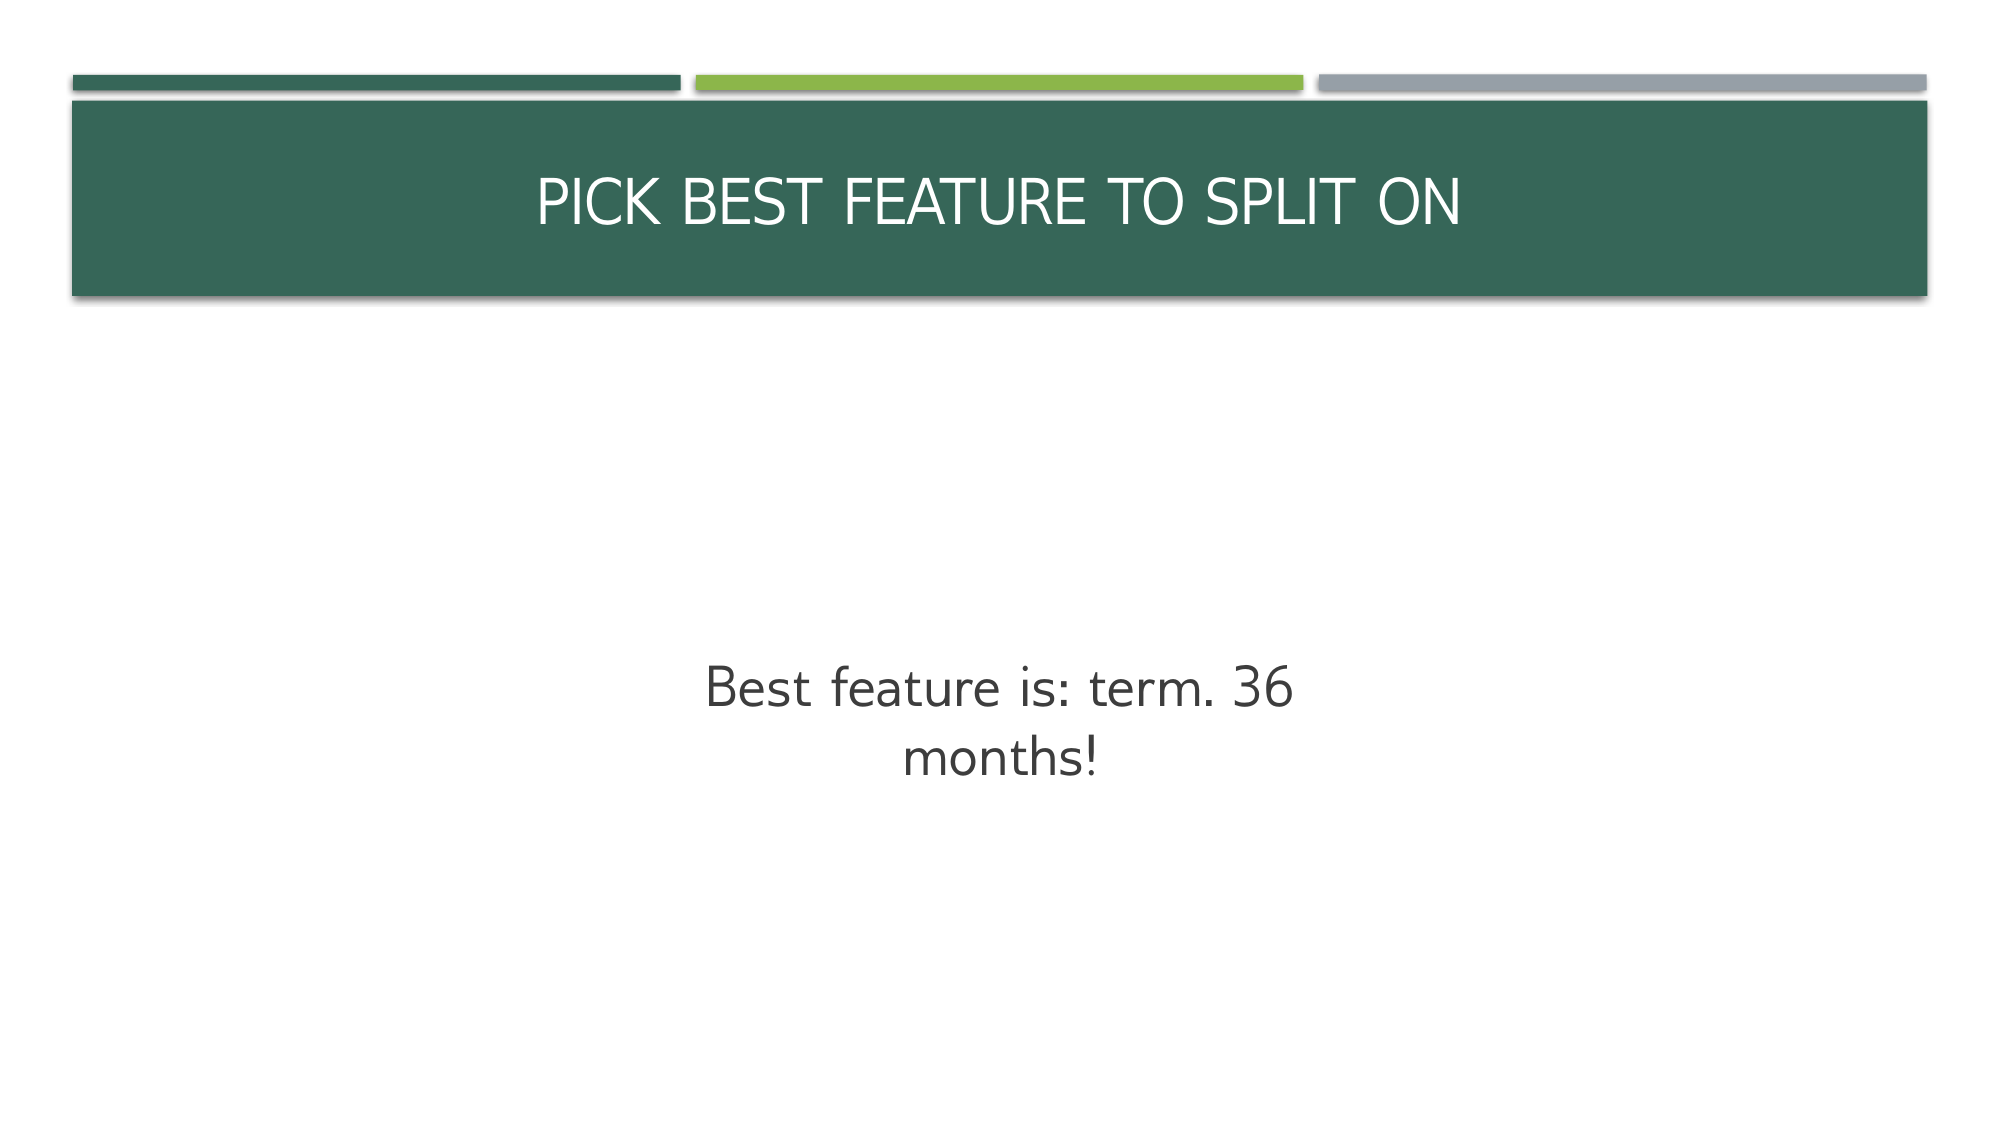

# pick best feature to split on
Best feature is: term. 36 months!